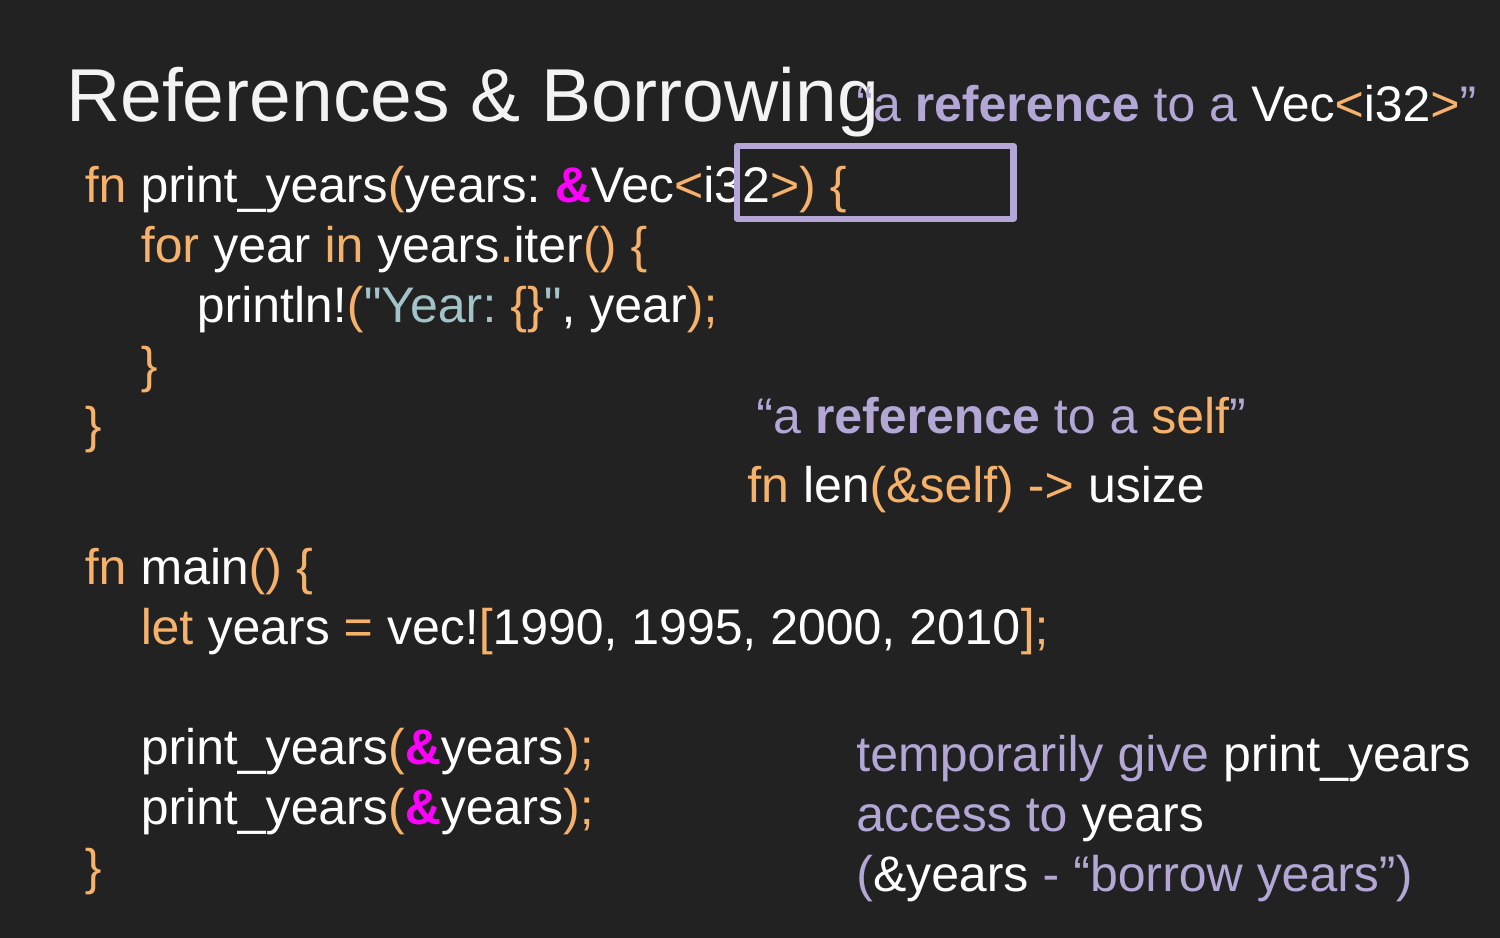

References & Borrowing
“a reference to a Vec<i32>”
fn print_years(years: &Vec<i32>) {
    for year in years.iter() {
        println!("Year: {}", year);
    }
}

“a reference to a self”
fn len(&self) -> usize
fn main() {
    let years = vec![1990, 1995, 2000, 2010];
    print_years(&years);
    print_years(&years);
}
temporarily give print_years access to years
(&years - “borrow years”)